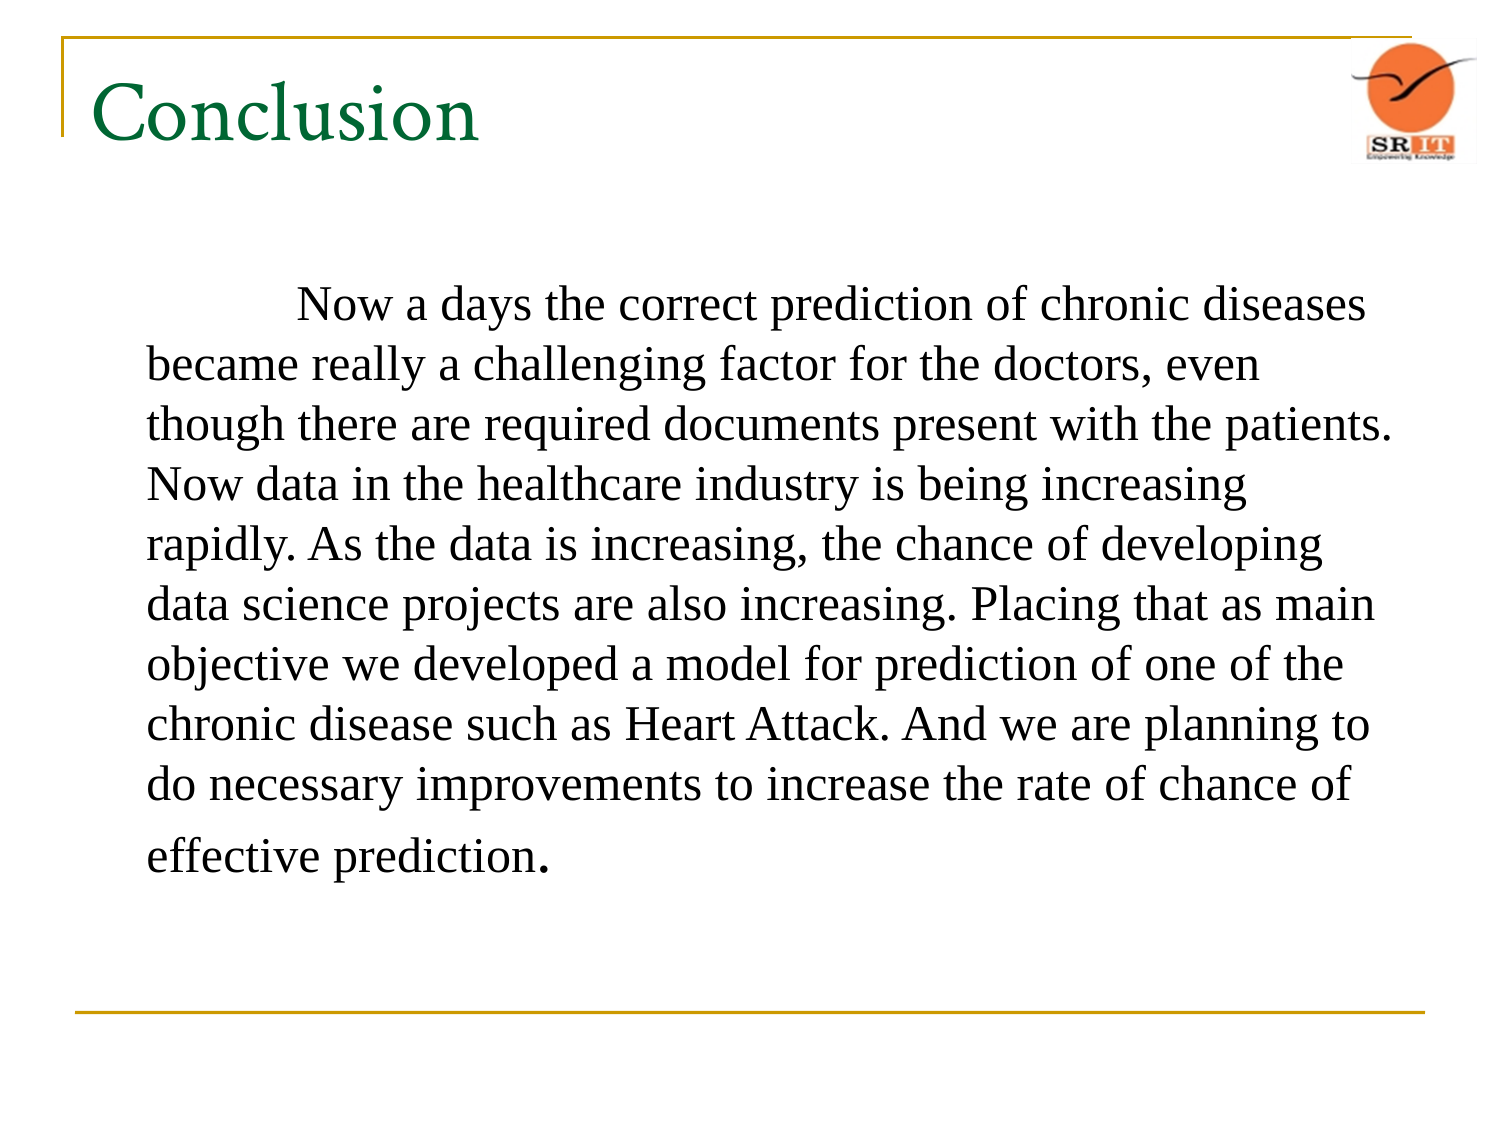

# Conclusion
		Now a days the correct prediction of chronic diseases became really a challenging factor for the doctors, even though there are required documents present with the patients. Now data in the healthcare industry is being increasing rapidly. As the data is increasing, the chance of developing data science projects are also increasing. Placing that as main objective we developed a model for prediction of one of the chronic disease such as Heart Attack. And we are planning to do necessary improvements to increase the rate of chance of effective prediction.